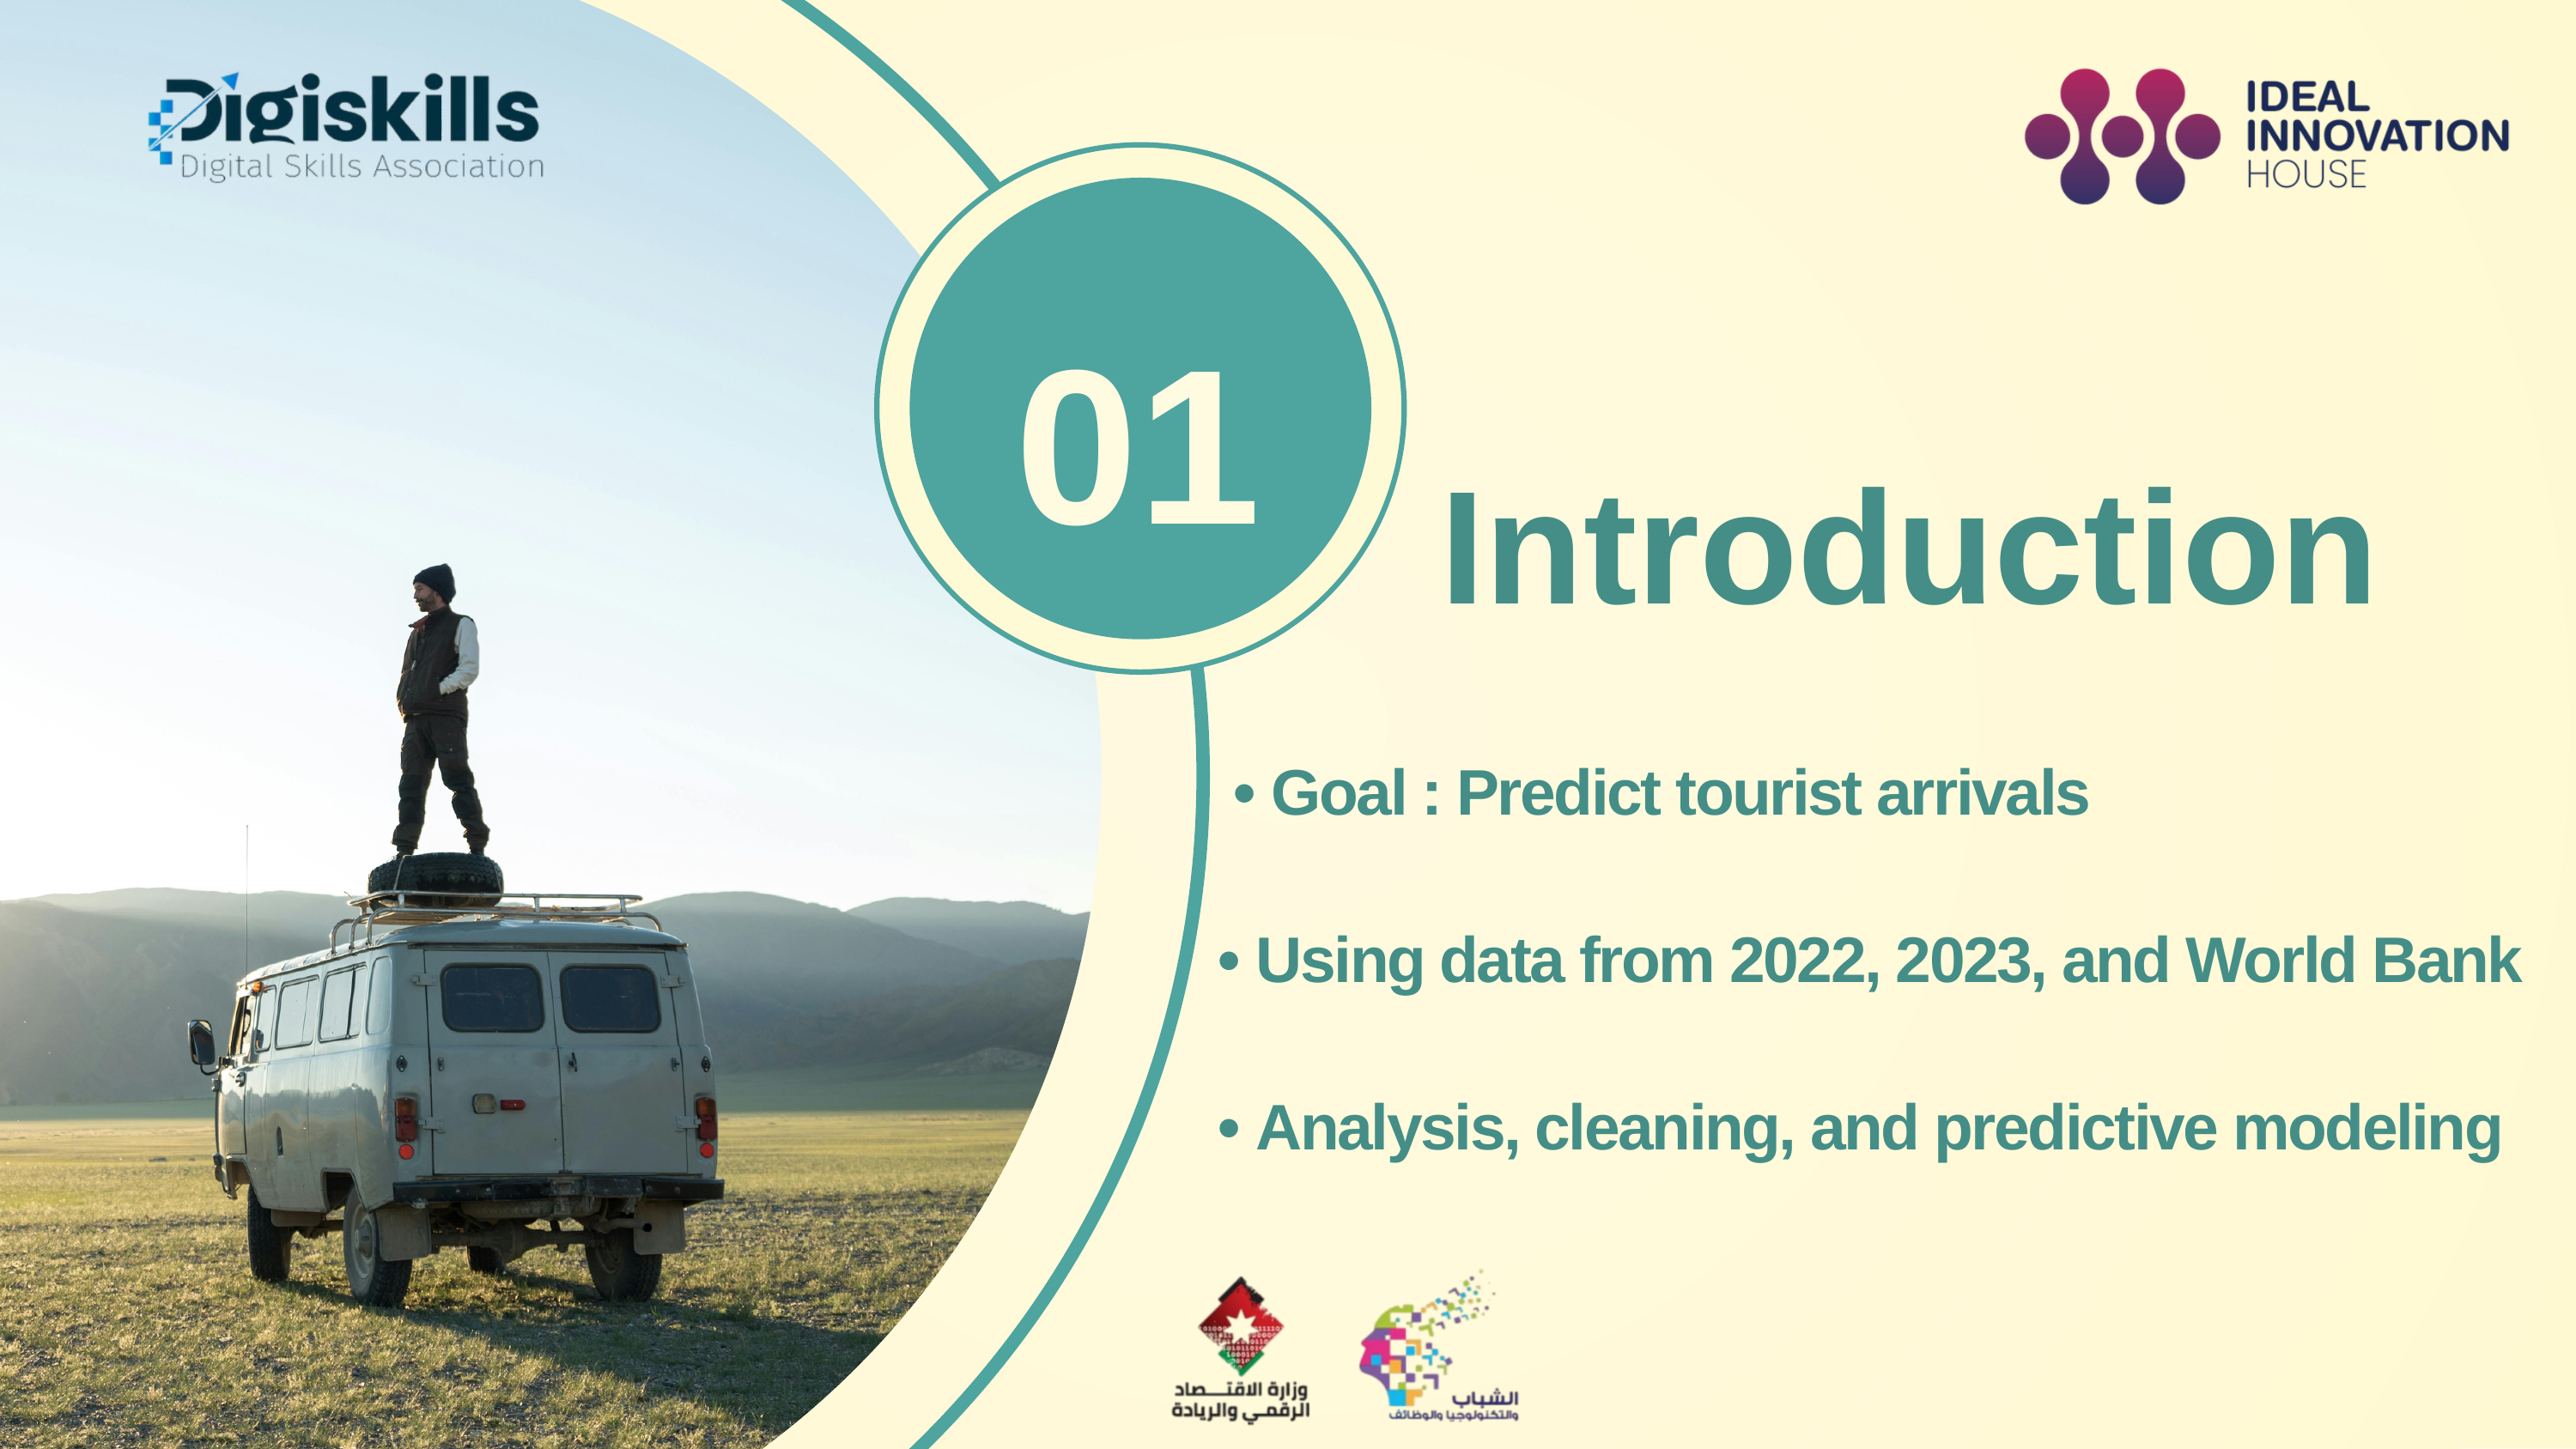

01
Introduction
 • Goal : Predict tourist arrivals

• Using data from 2022, 2023, and World Bank

• Analysis, cleaning, and predictive modeling